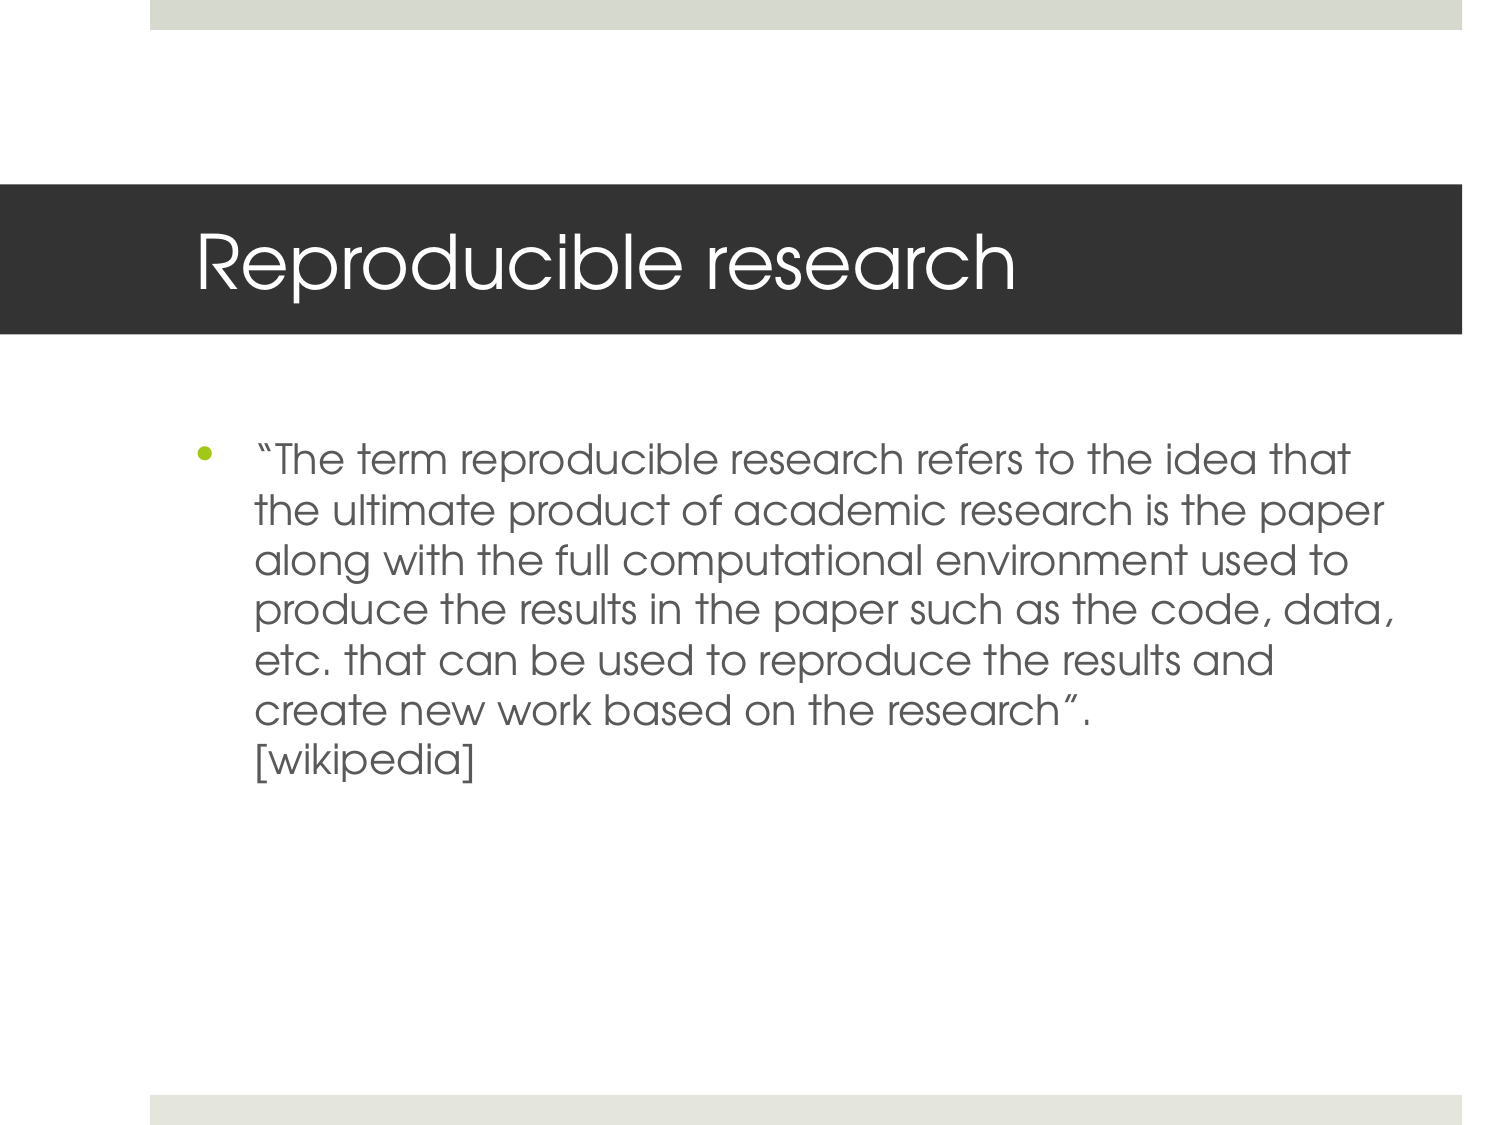

# Reproducible research
“The term reproducible research refers to the idea that the ultimate product of academic research is the paper along with the full computational environment used to produce the results in the paper such as the code, data, etc. that can be used to reproduce the results and create new work based on the research”.
[wikipedia]